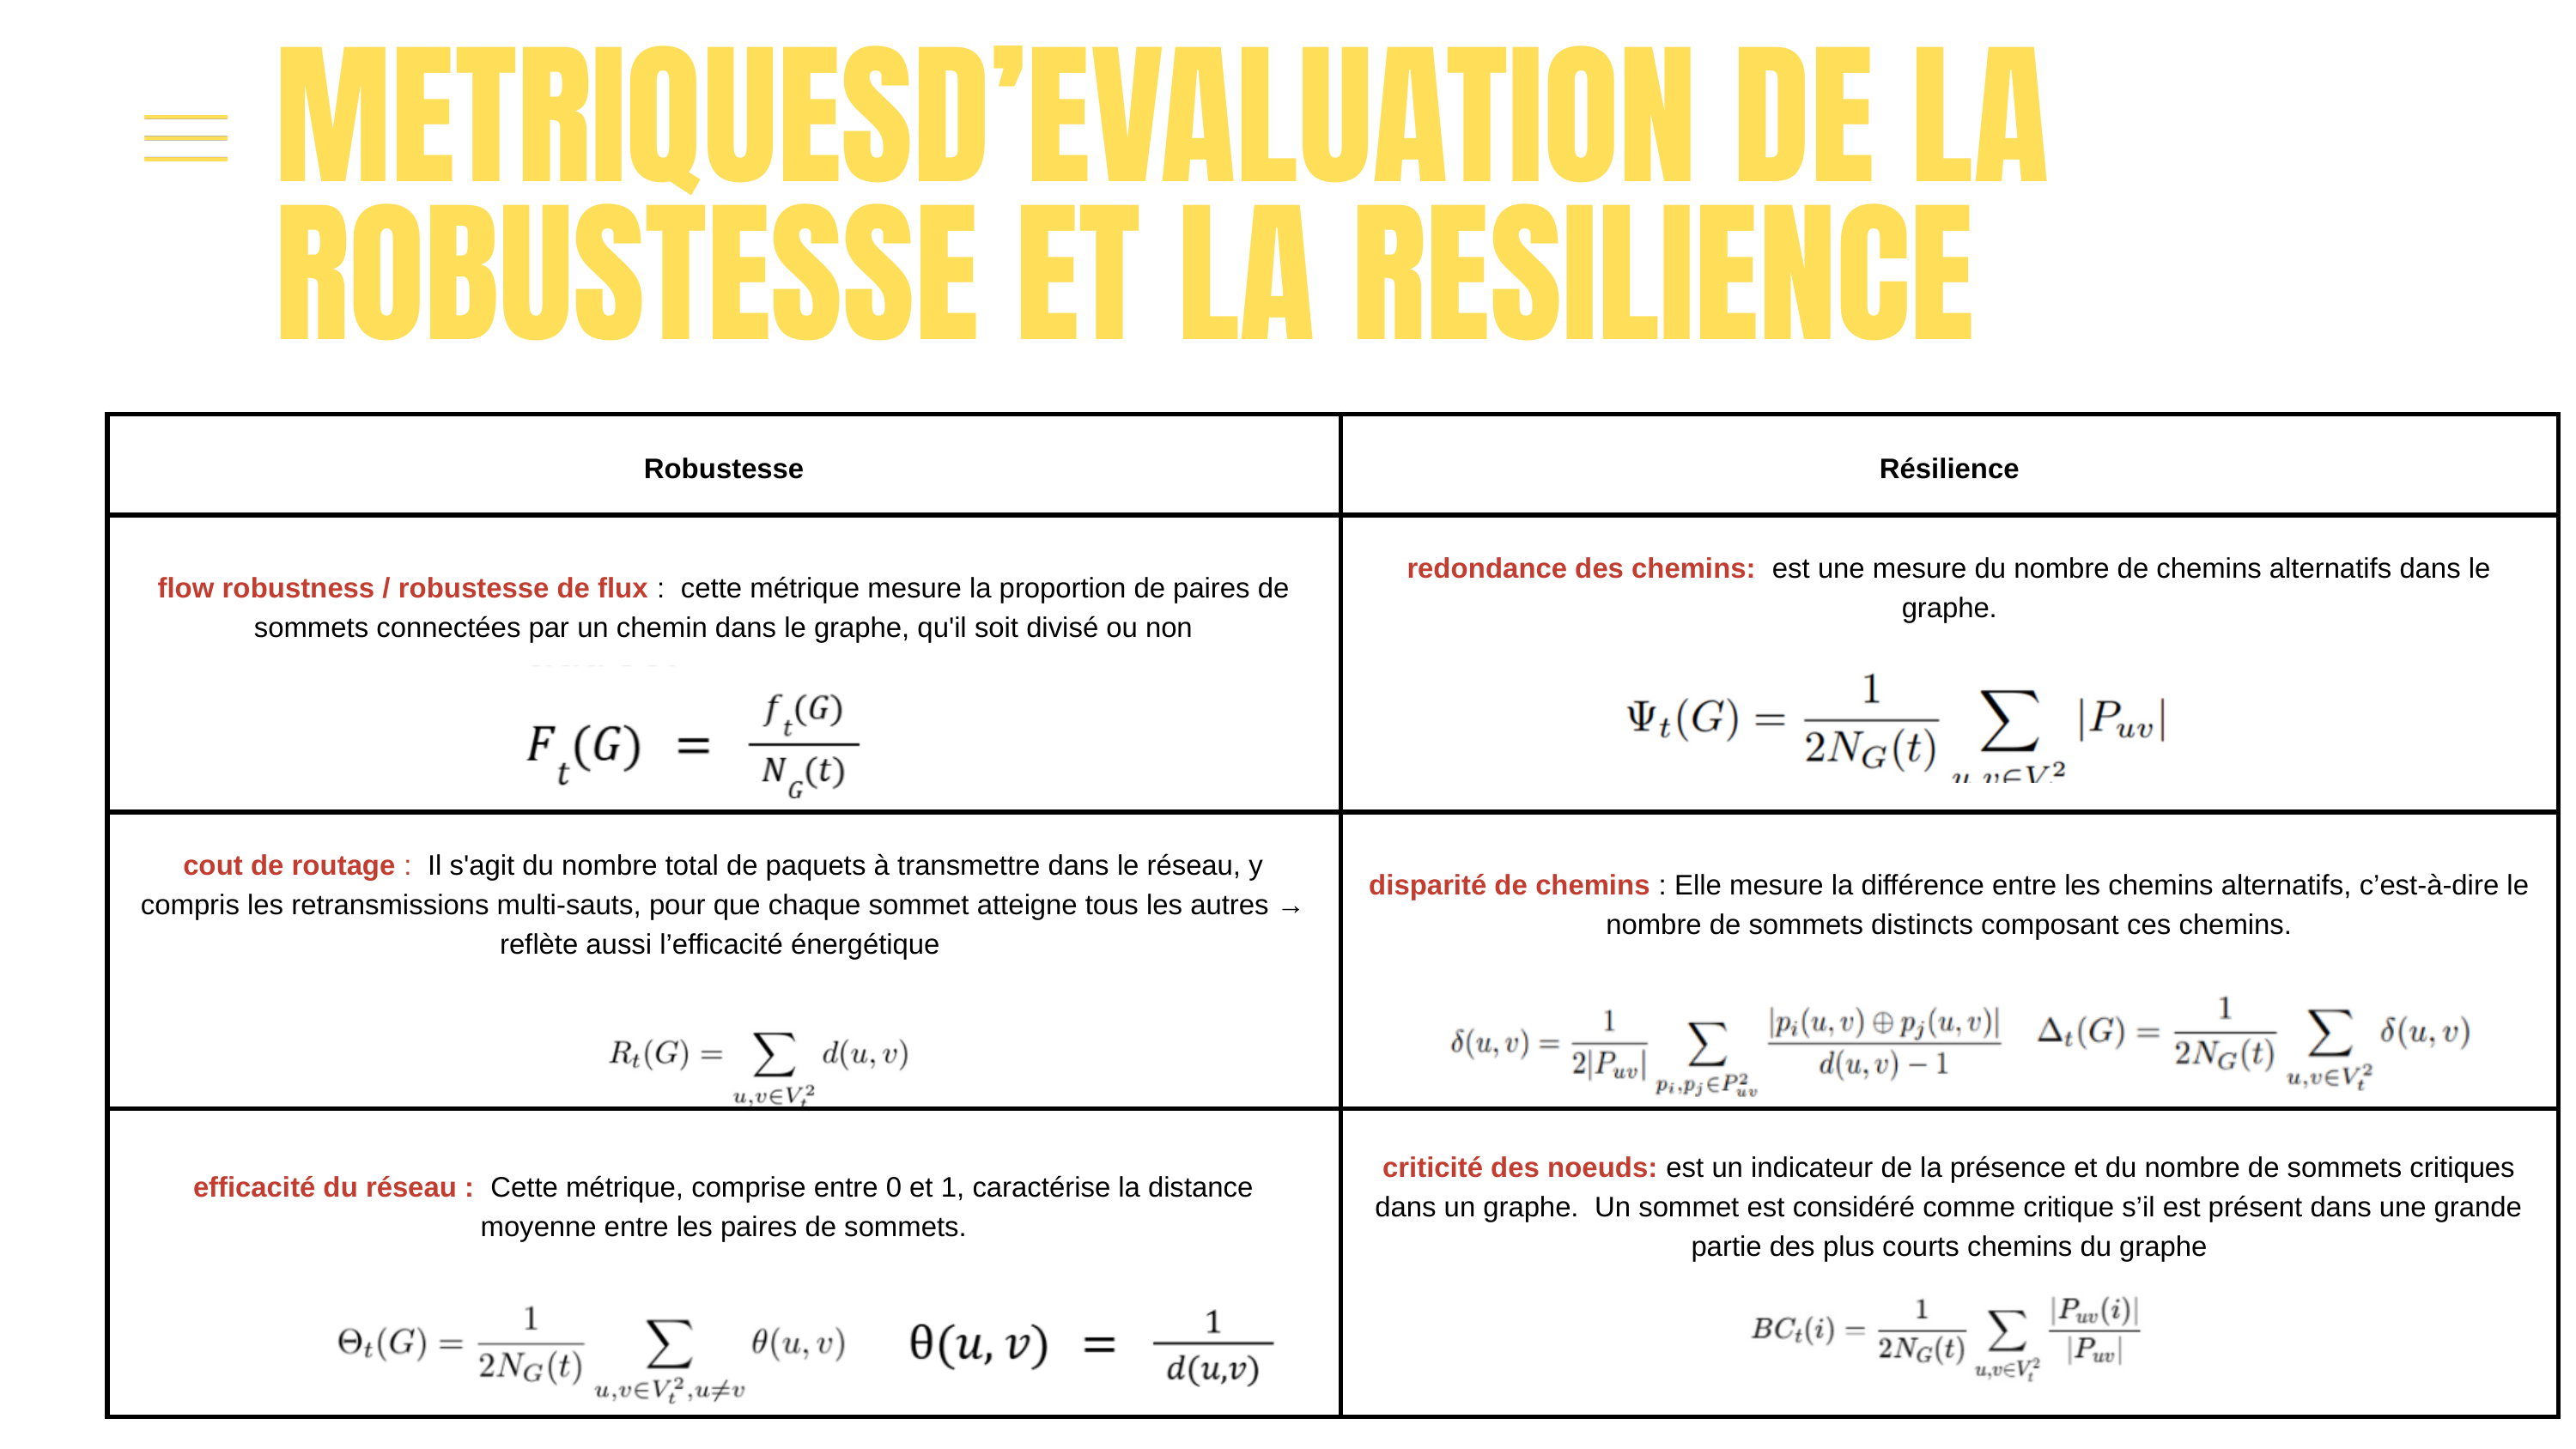

METRIQUESD’EVALUATION DE LA ROBUSTESSE ET LA RESILIENCE

| Robustesse | Résilience |
| --- | --- |
| flow robustness / robustesse de flux : cette métrique mesure la proportion de paires de sommets connectées par un chemin dans le graphe, qu'il soit divisé ou non | redondance des chemins: est une mesure du nombre de chemins alternatifs dans le graphe. |
| cout de routage : Il s'agit du nombre total de paquets à transmettre dans le réseau, y compris les retransmissions multi-sauts, pour que chaque sommet atteigne tous les autres → reflète aussi l’efficacité énergétique | disparité de chemins : Elle mesure la différence entre les chemins alternatifs, c’est-à-dire le nombre de sommets distincts composant ces chemins. |
| efficacité du réseau : Cette métrique, comprise entre 0 et 1, caractérise la distance moyenne entre les paires de sommets. | criticité des noeuds: est un indicateur de la présence et du nombre de sommets critiques dans un graphe. Un sommet est considéré comme critique s’il est présent dans une grande partie des plus courts chemins du graphe |